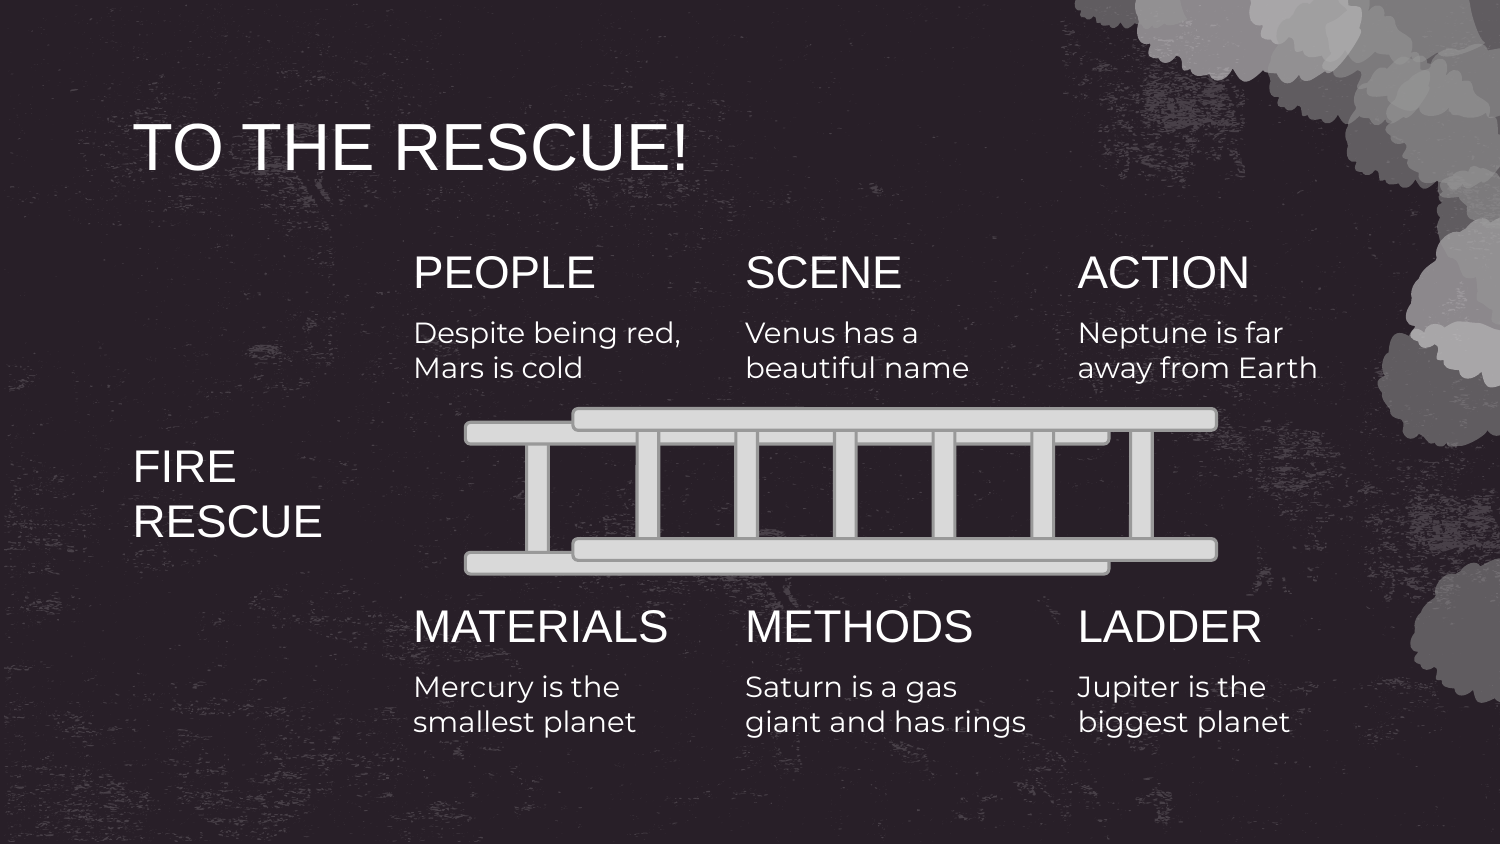

# TO THE RESCUE!
PEOPLE
SCENE
ACTION
Despite being red, Mars is cold
Venus has a beautiful name
Neptune is far away from Earth

FIRE RESCUE
MATERIALS
METHODS
LADDER
Jupiter is the biggest planet
Mercury is the smallest planet
Saturn is a gas giant and has rings